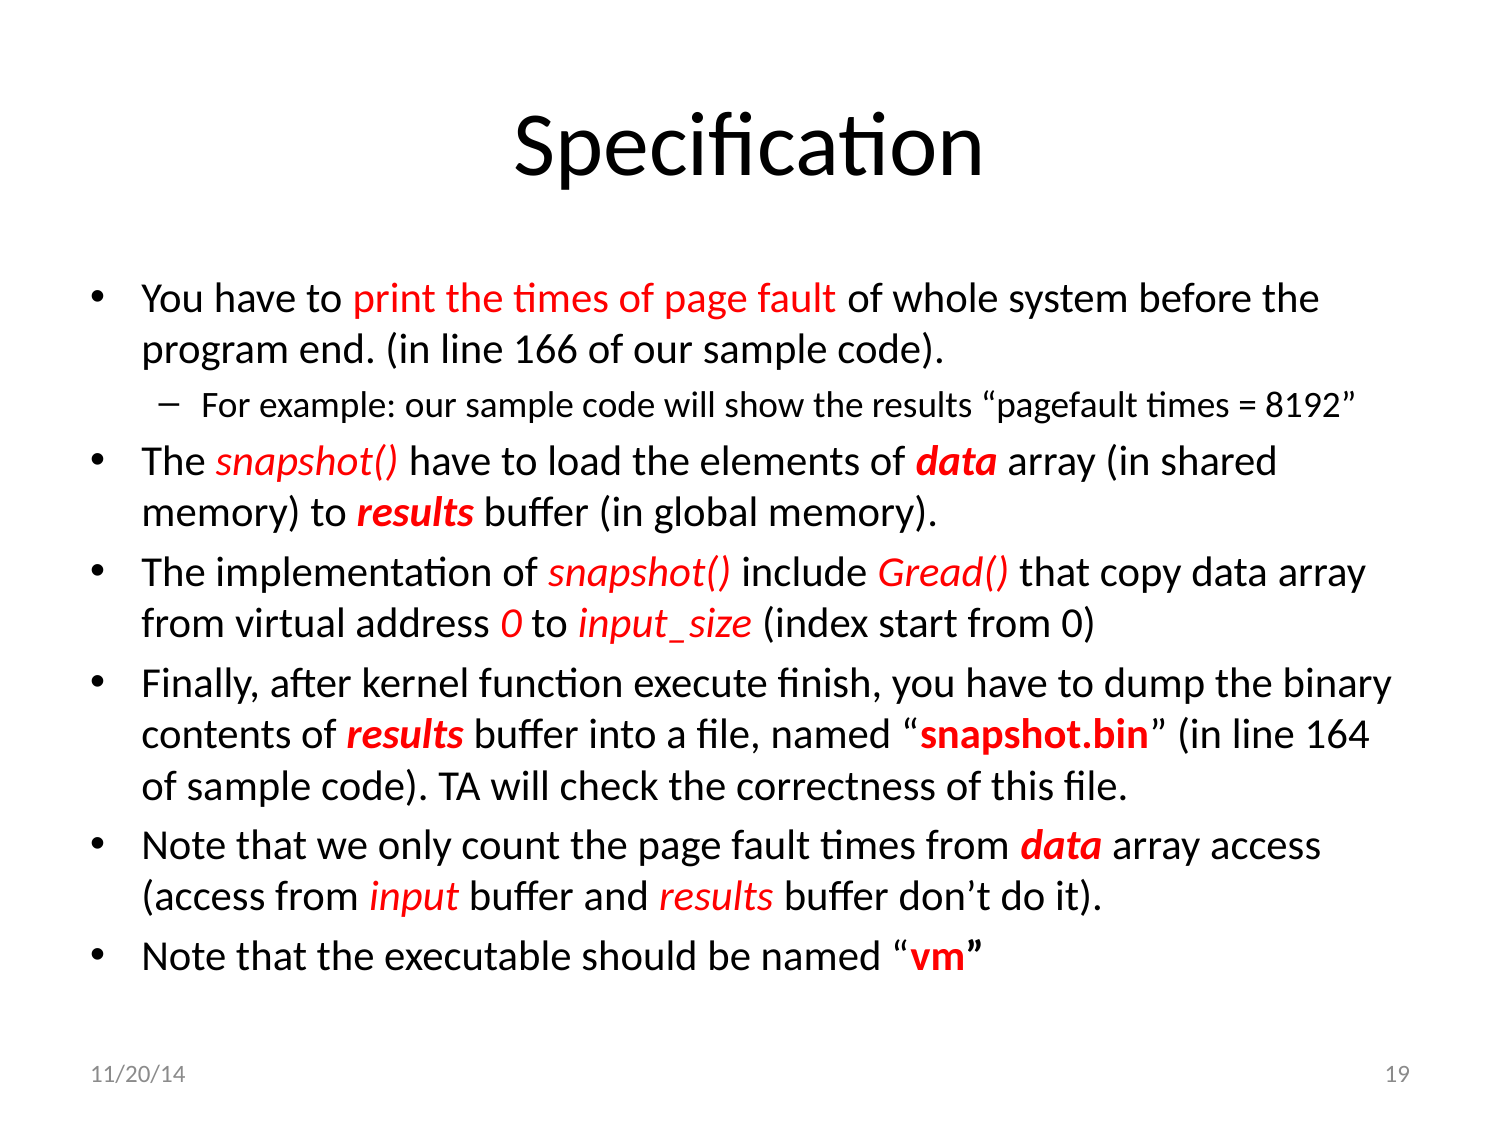

# Specification
You have to print the times of page fault of whole system before the program end. (in line 166 of our sample code).
For example: our sample code will show the results “pagefault times = 8192”
The snapshot() have to load the elements of data array (in shared memory) to results buffer (in global memory).
The implementation of snapshot() include Gread() that copy data array from virtual address 0 to input_size (index start from 0)
Finally, after kernel function execute finish, you have to dump the binary contents of results buffer into a file, named “snapshot.bin” (in line 164 of sample code). TA will check the correctness of this file.
Note that we only count the page fault times from data array access (access from input buffer and results buffer don’t do it).
Note that the executable should be named “vm”
11/20/14
19